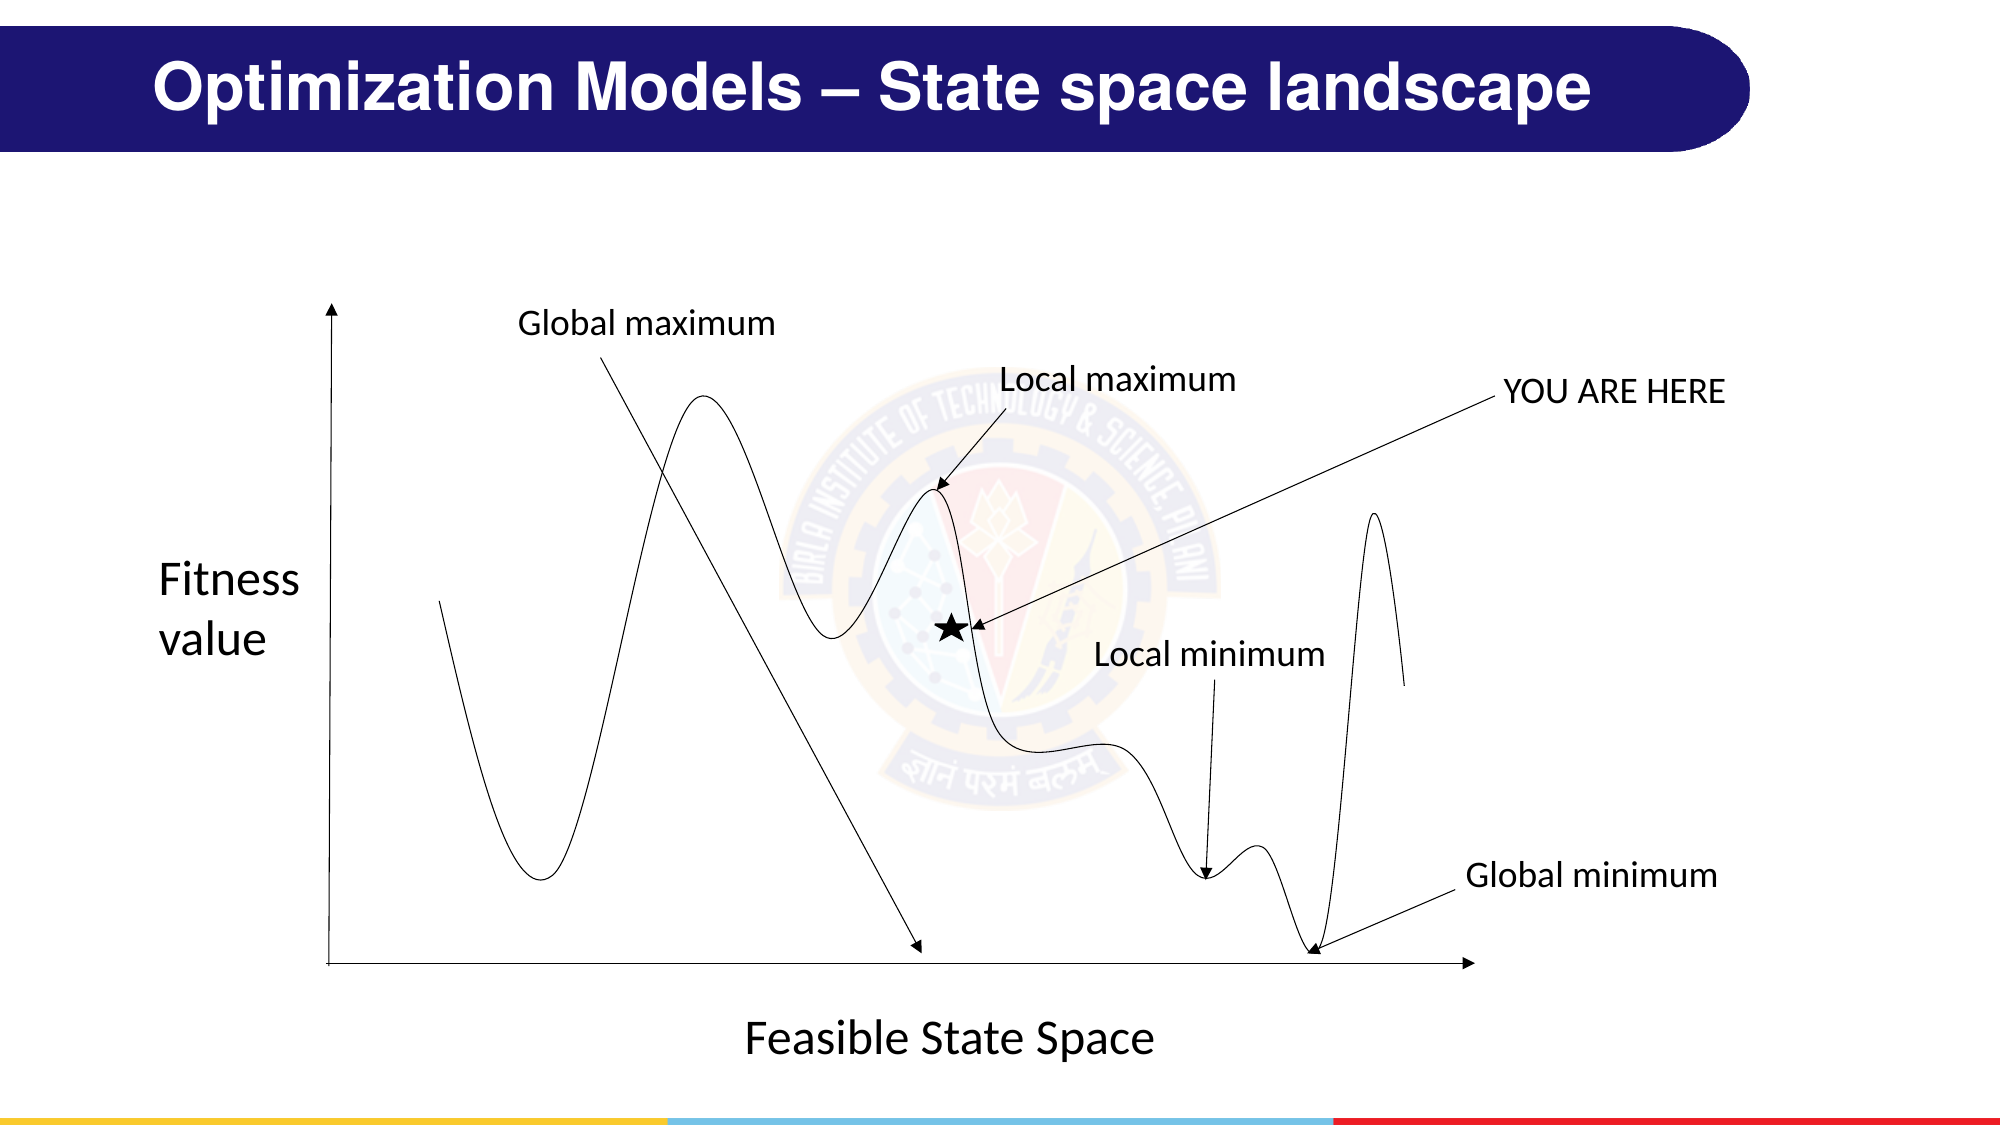

# Optimization Models – State space landscape

Global maximum
Local maximum
YOU ARE HERE

Fitness
value

Local minimum
Global minimum
Feasible State Space